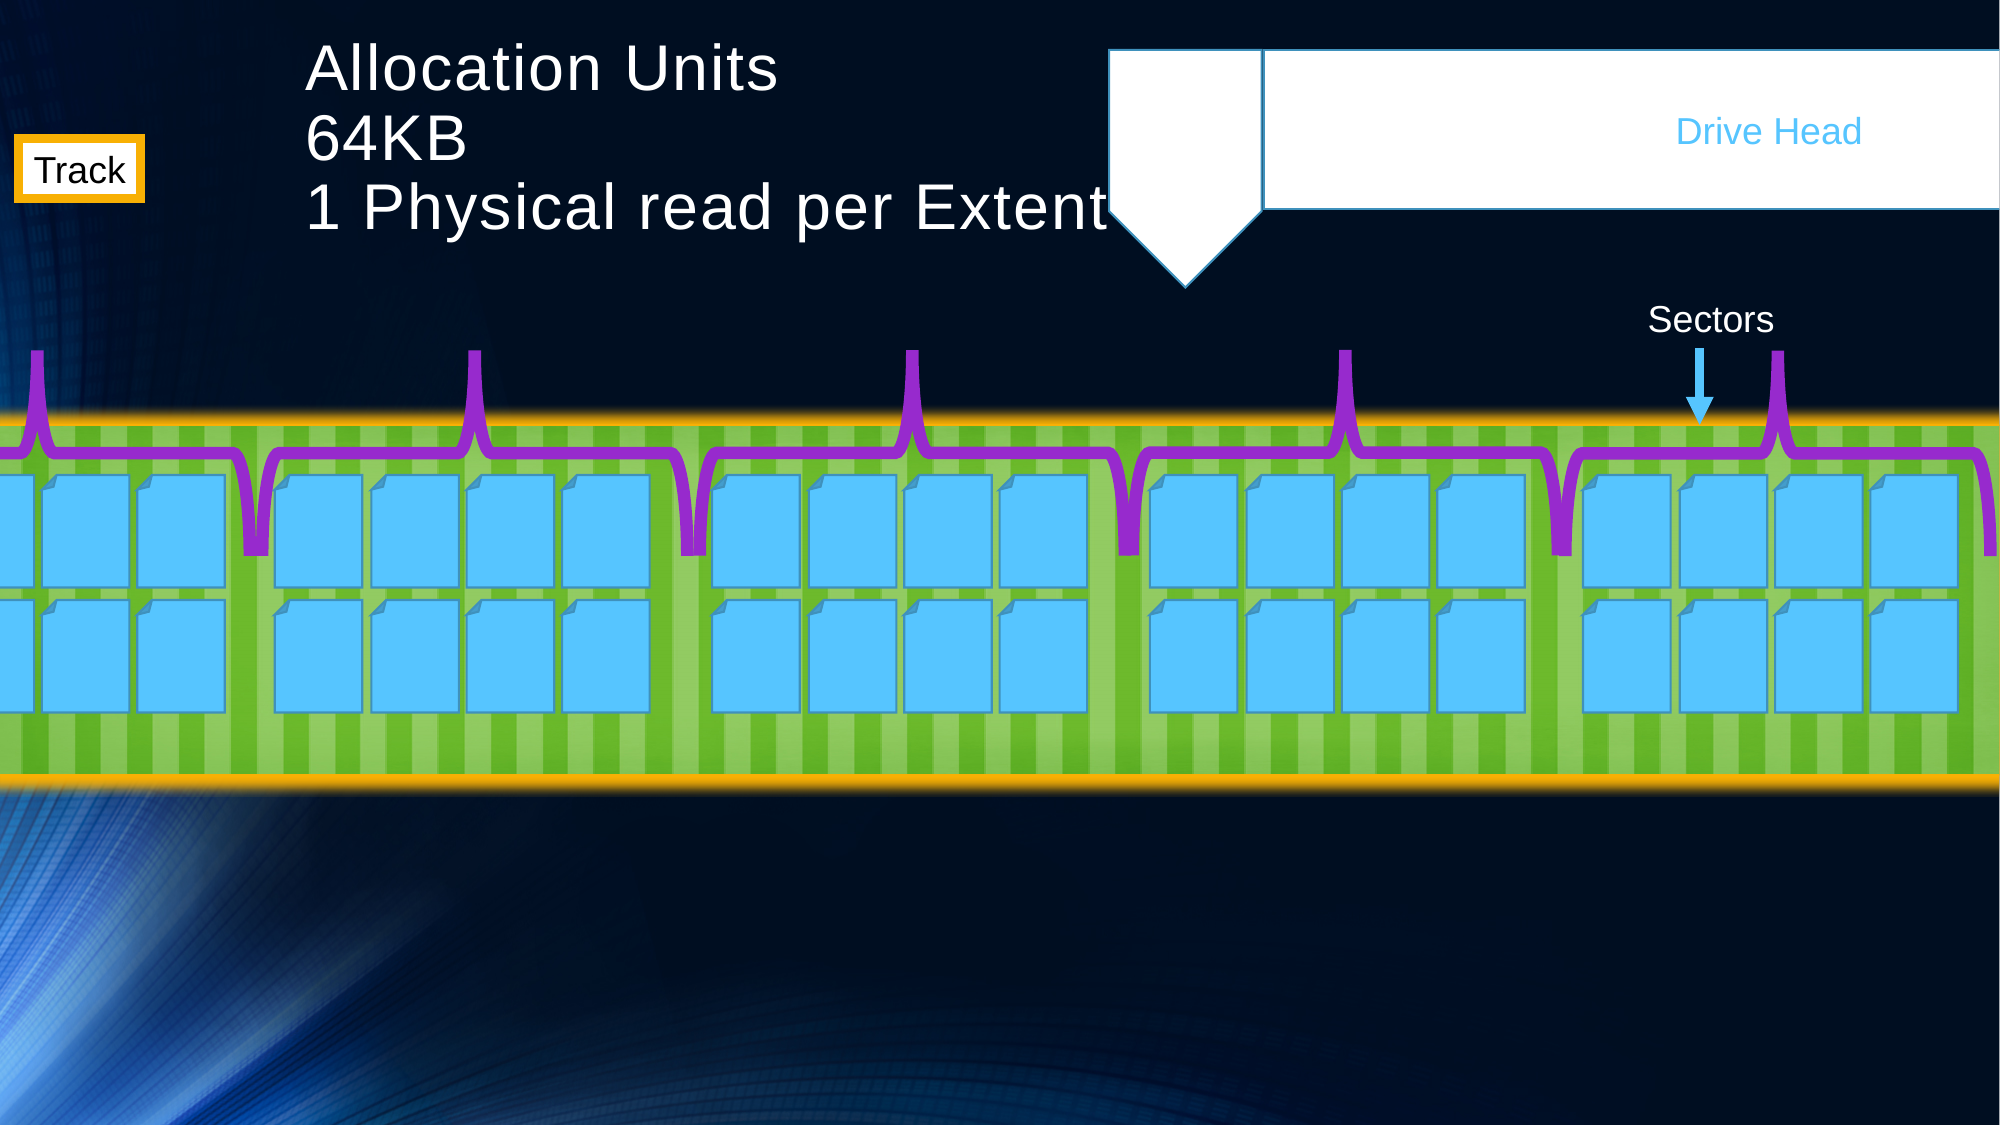

# Allocation Units 64KB 1 Physical read per Extent
Drive Head

Track

Sectors